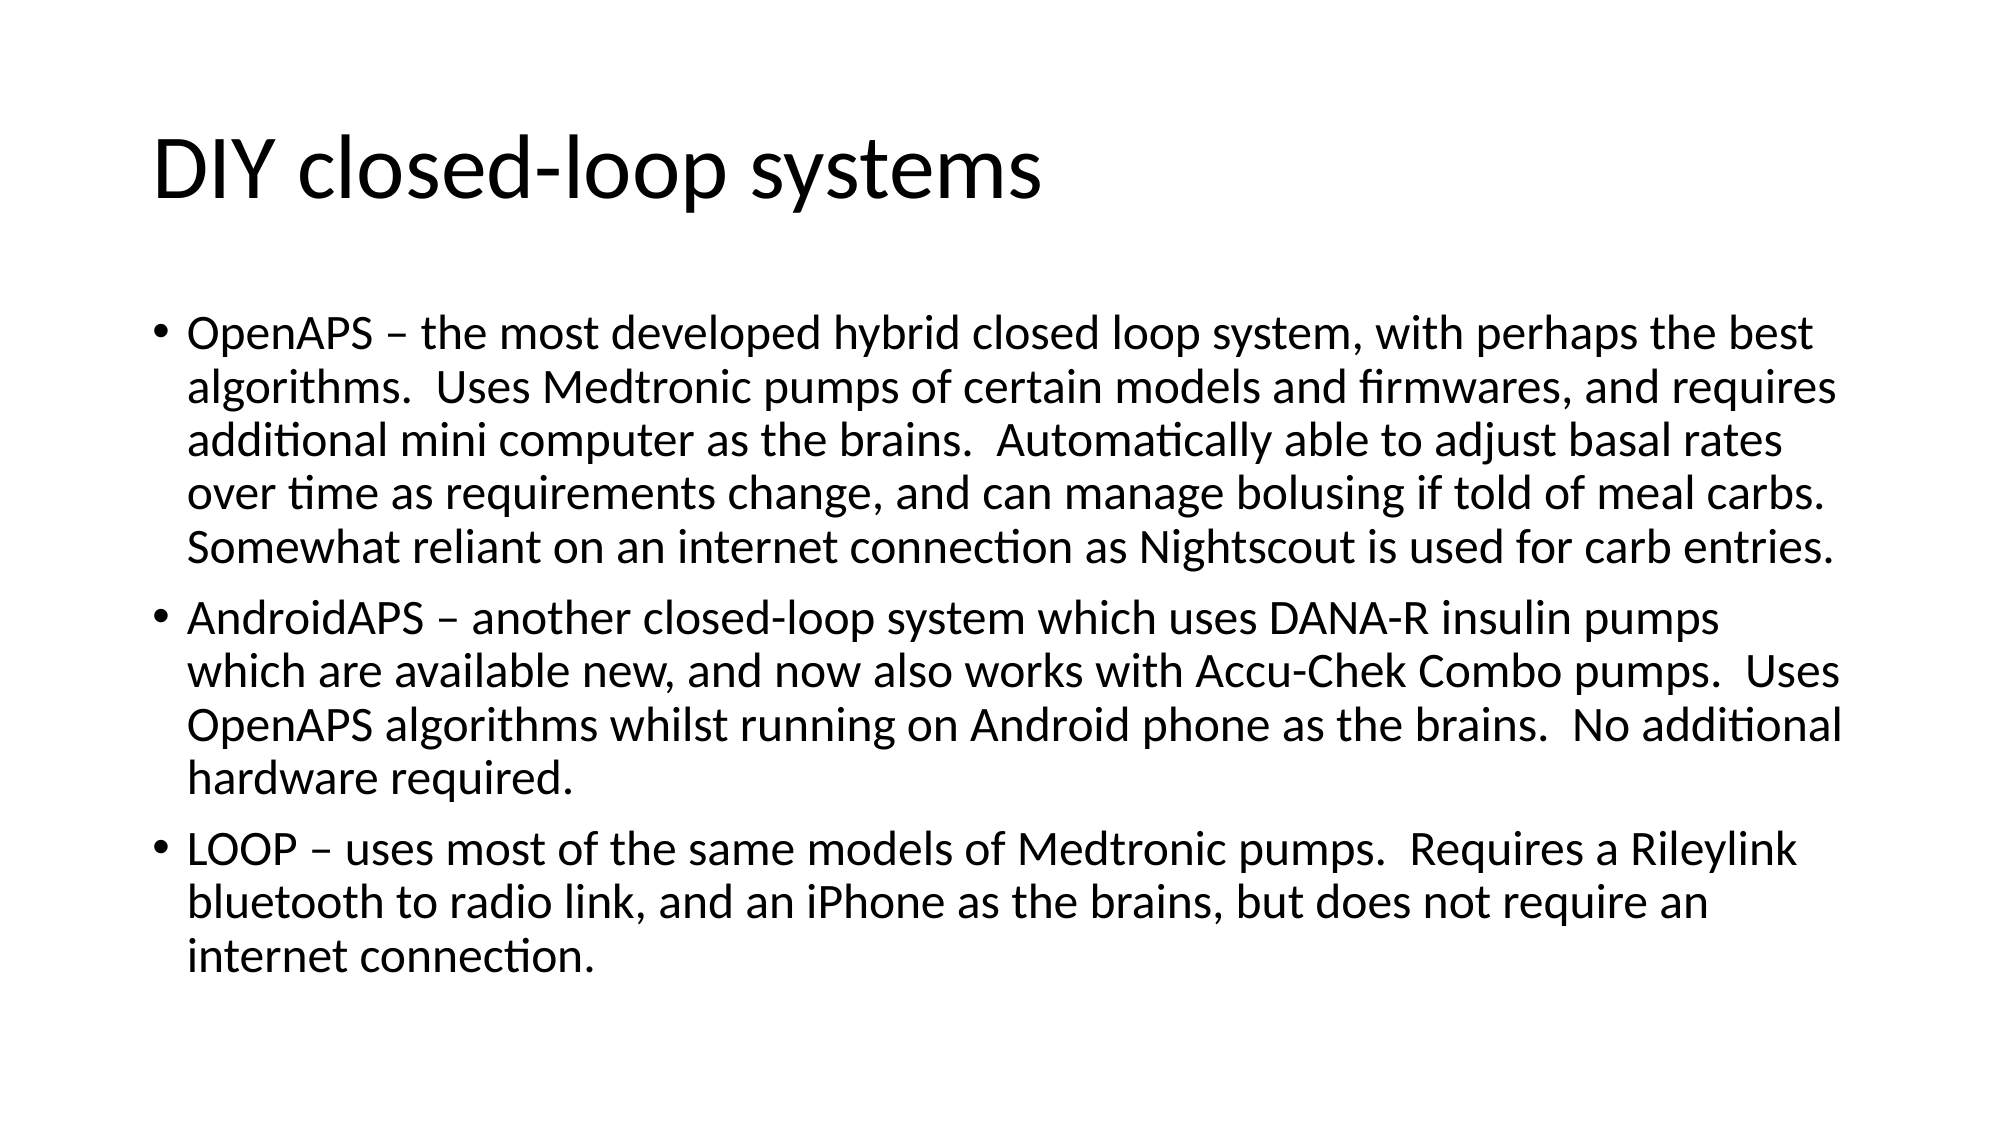

# DIY closed-loop systems
OpenAPS – the most developed hybrid closed loop system, with perhaps the best algorithms.  Uses Medtronic pumps of certain models and firmwares, and requires additional mini computer as the brains.  Automatically able to adjust basal rates over time as requirements change, and can manage bolusing if told of meal carbs. Somewhat reliant on an internet connection as Nightscout is used for carb entries.
AndroidAPS – another closed-loop system which uses DANA-R insulin pumps which are available new, and now also works with Accu-Chek Combo pumps.  Uses OpenAPS algorithms whilst running on Android phone as the brains.  No additional hardware required.
LOOP – uses most of the same models of Medtronic pumps.  Requires a Rileylink bluetooth to radio link, and an iPhone as the brains, but does not require an internet connection.